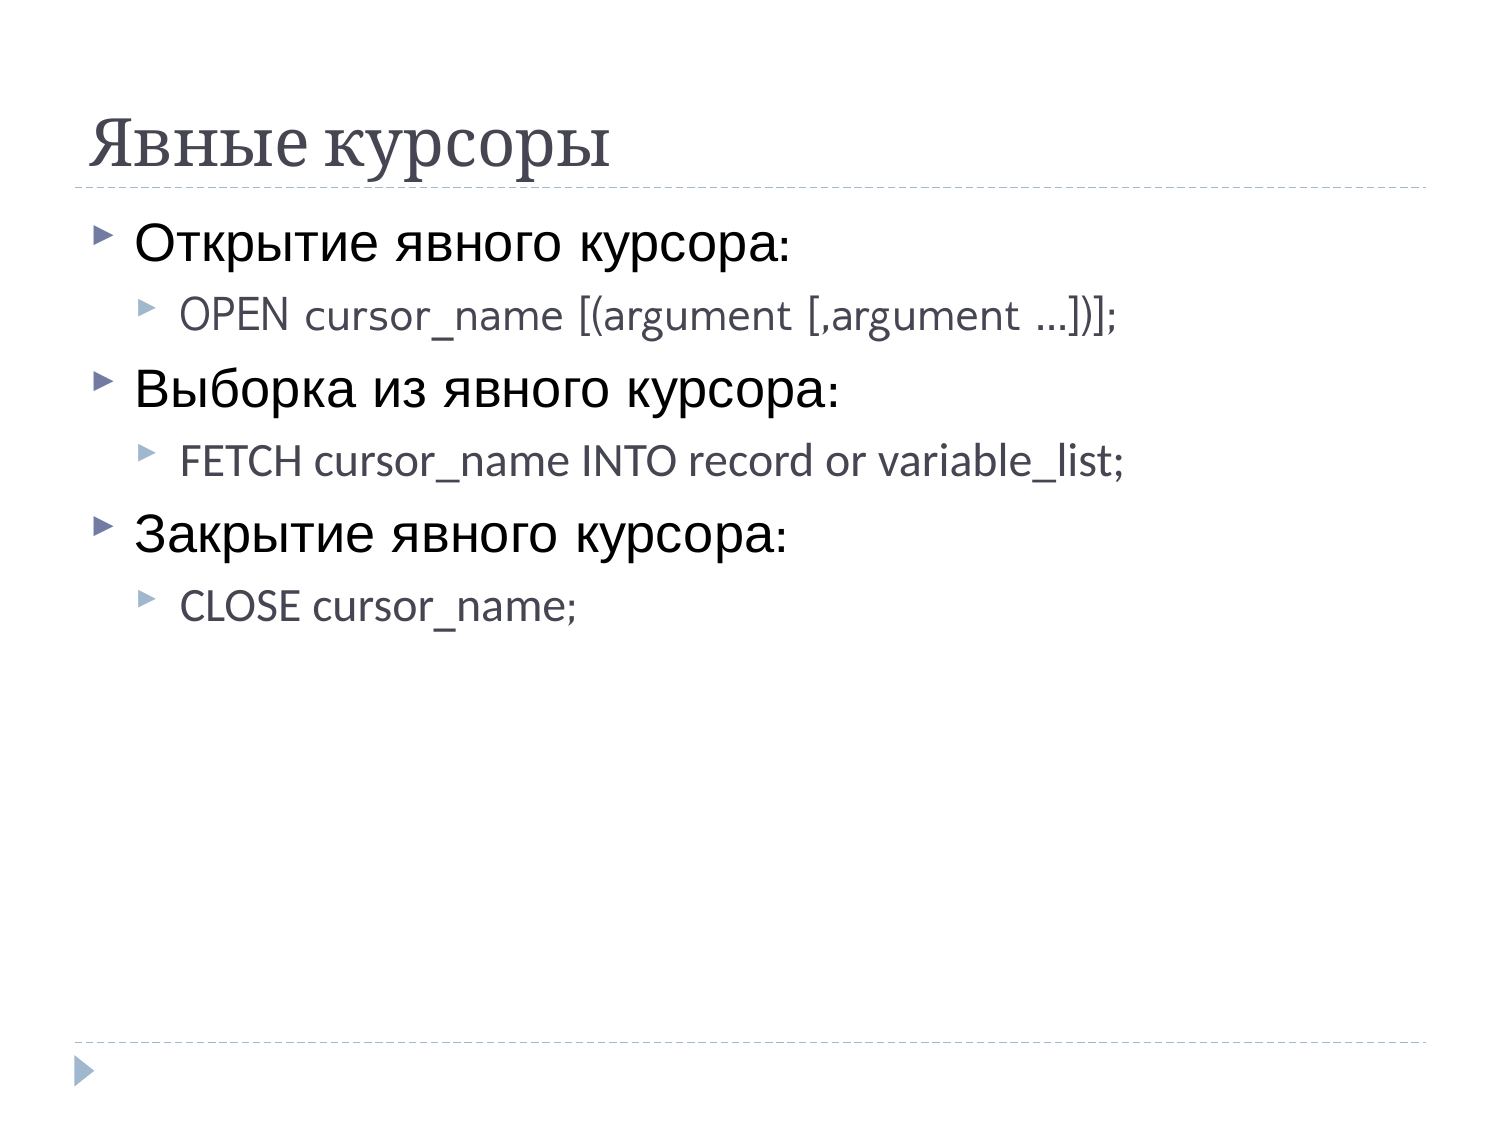

# Явные курсоры
Открытие явного курсора:
OPEN cursor_name [(argument [,argument ...])];
Выборка из явного курсора:
FETCH cursor_name INTO record or variable_list;
Закрытие явного курсора:
CLOSE cursor_name;